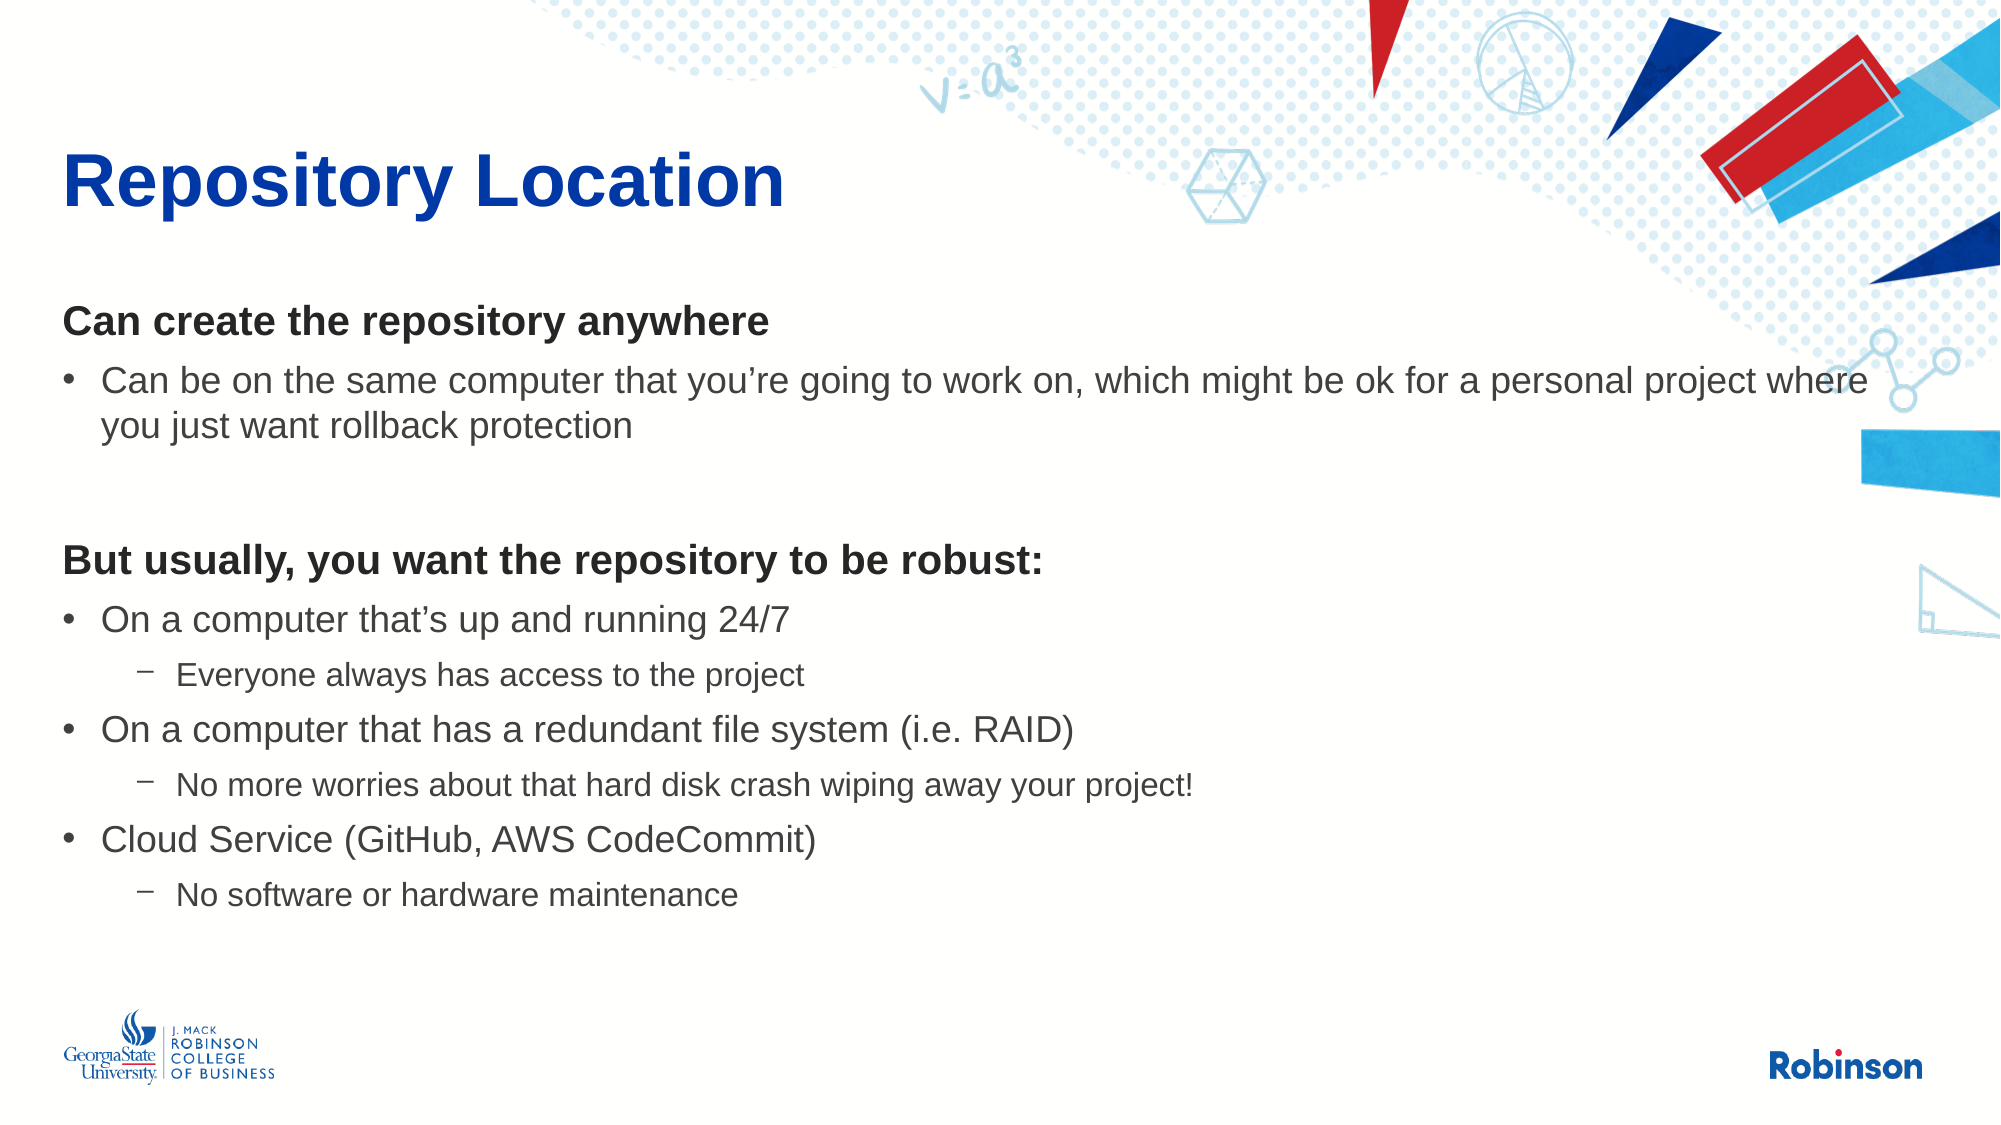

# Repository Location
Can create the repository anywhere
Can be on the same computer that you’re going to work on, which might be ok for a personal project where you just want rollback protection

But usually, you want the repository to be robust:
On a computer that’s up and running 24/7
Everyone always has access to the project
On a computer that has a redundant file system (i.e. RAID)
No more worries about that hard disk crash wiping away your project!
Cloud Service (GitHub, AWS CodeCommit)
No software or hardware maintenance